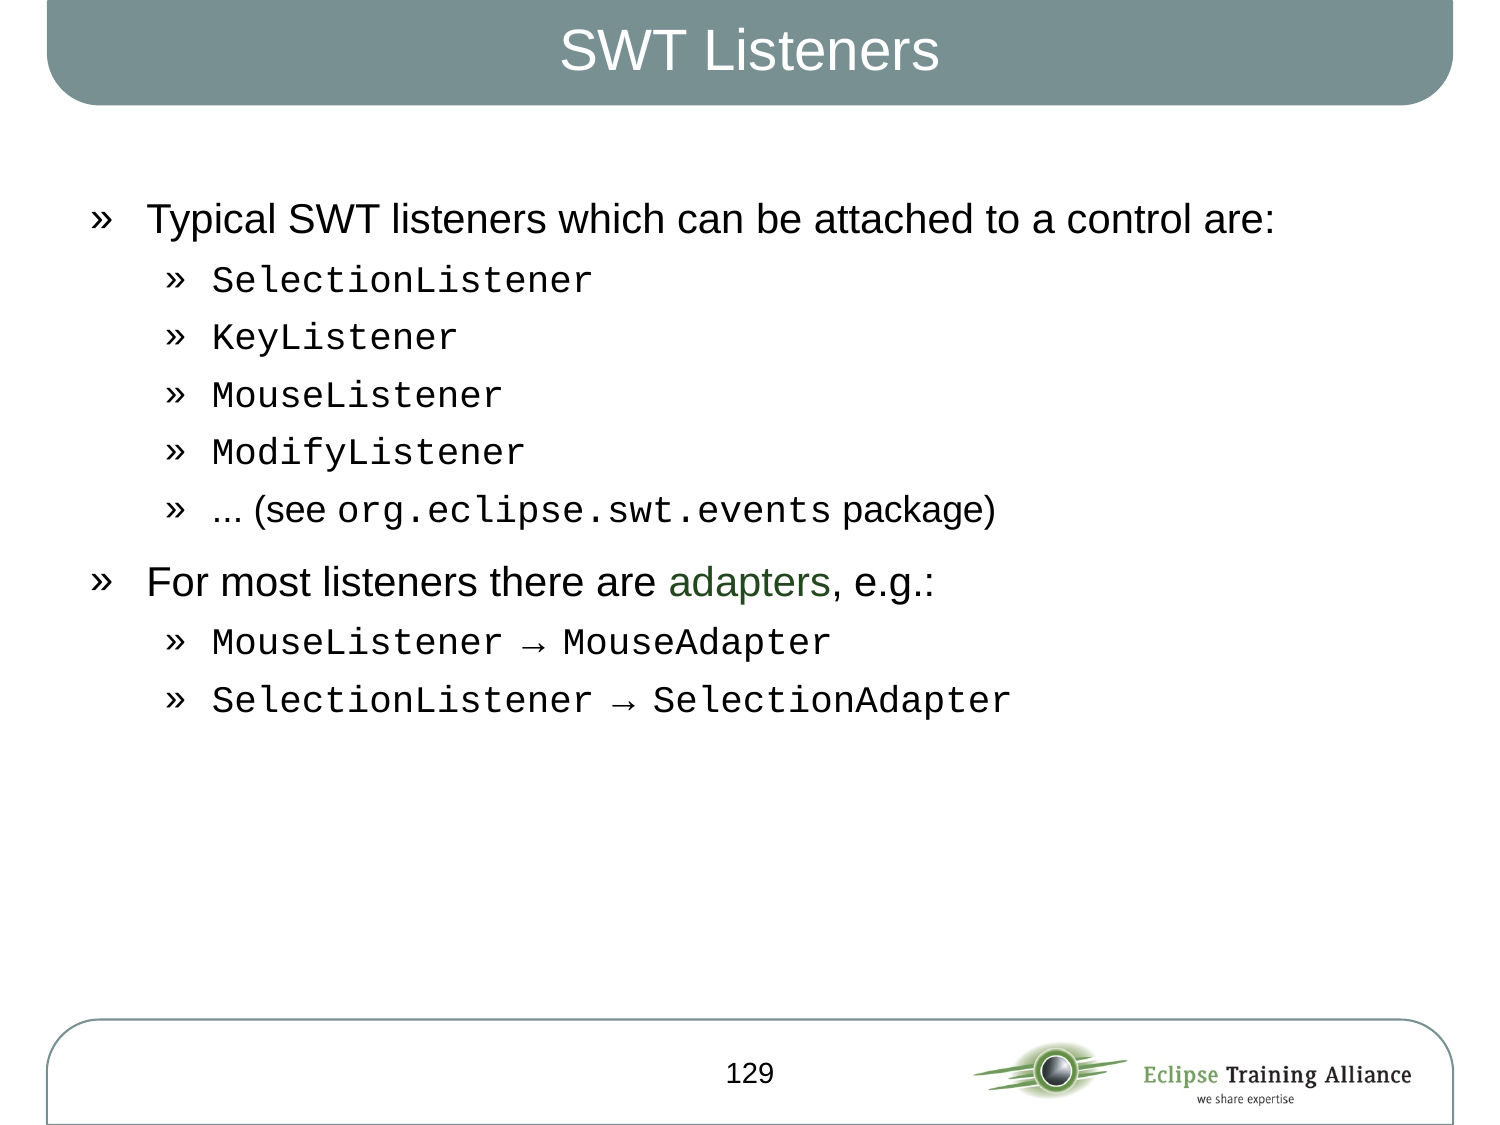

# SWT Listeners
Typical SWT listeners which can be attached to a control are:
SelectionListener
KeyListener
MouseListener
ModifyListener
... (see org.eclipse.swt.events package)
For most listeners there are adapters, e.g.:
MouseListener → MouseAdapter
SelectionListener → SelectionAdapter